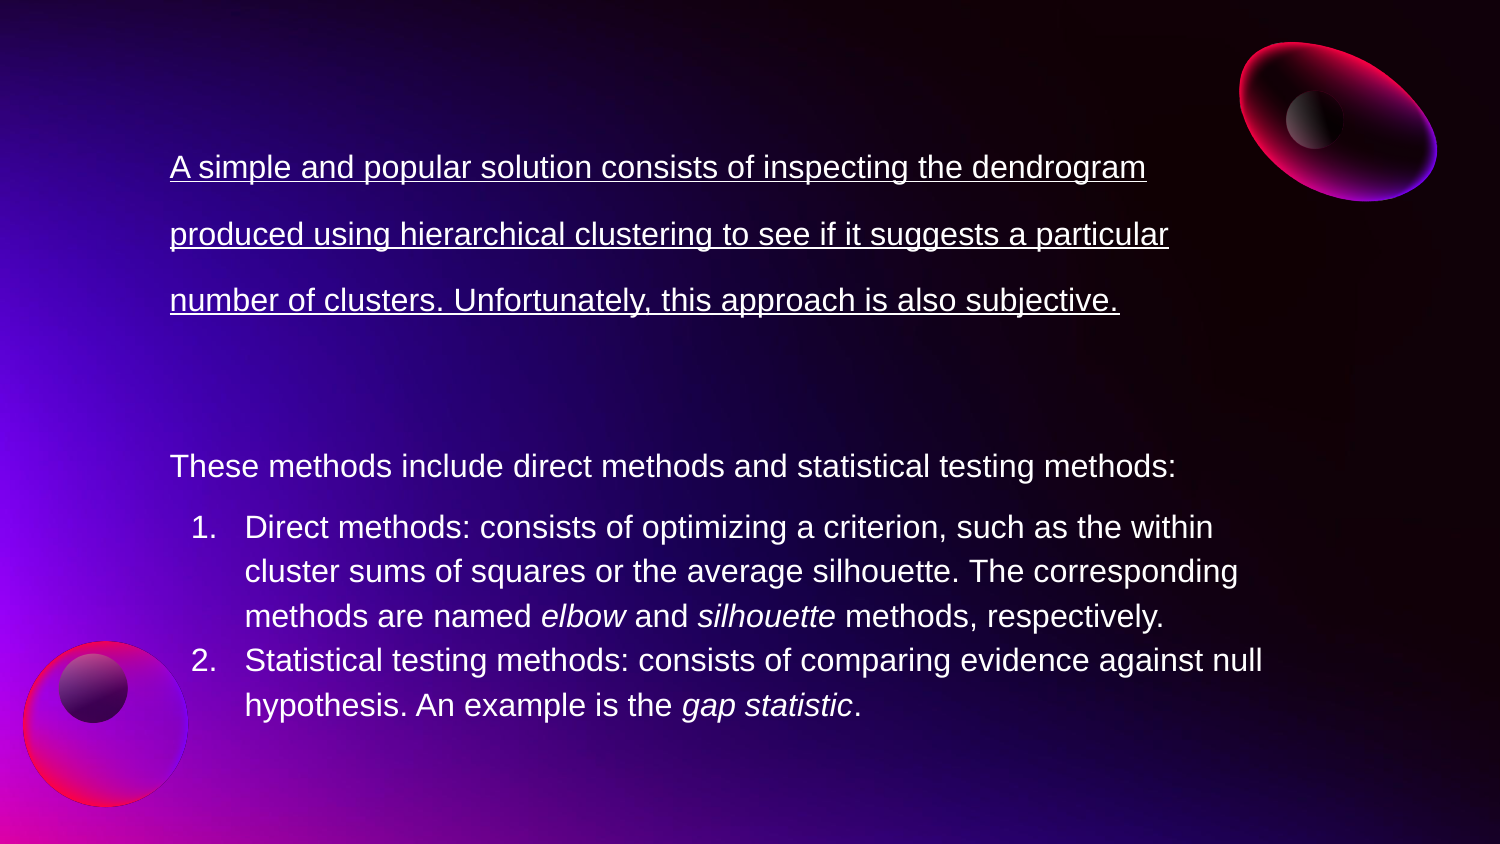

A simple and popular solution consists of inspecting the dendrogram produced using hierarchical clustering to see if it suggests a particular number of clusters. Unfortunately, this approach is also subjective.

These methods include direct methods and statistical testing methods:
Direct methods: consists of optimizing a criterion, such as the within cluster sums of squares or the average silhouette. The corresponding methods are named elbow and silhouette methods, respectively.
Statistical testing methods: consists of comparing evidence against null hypothesis. An example is the gap statistic.